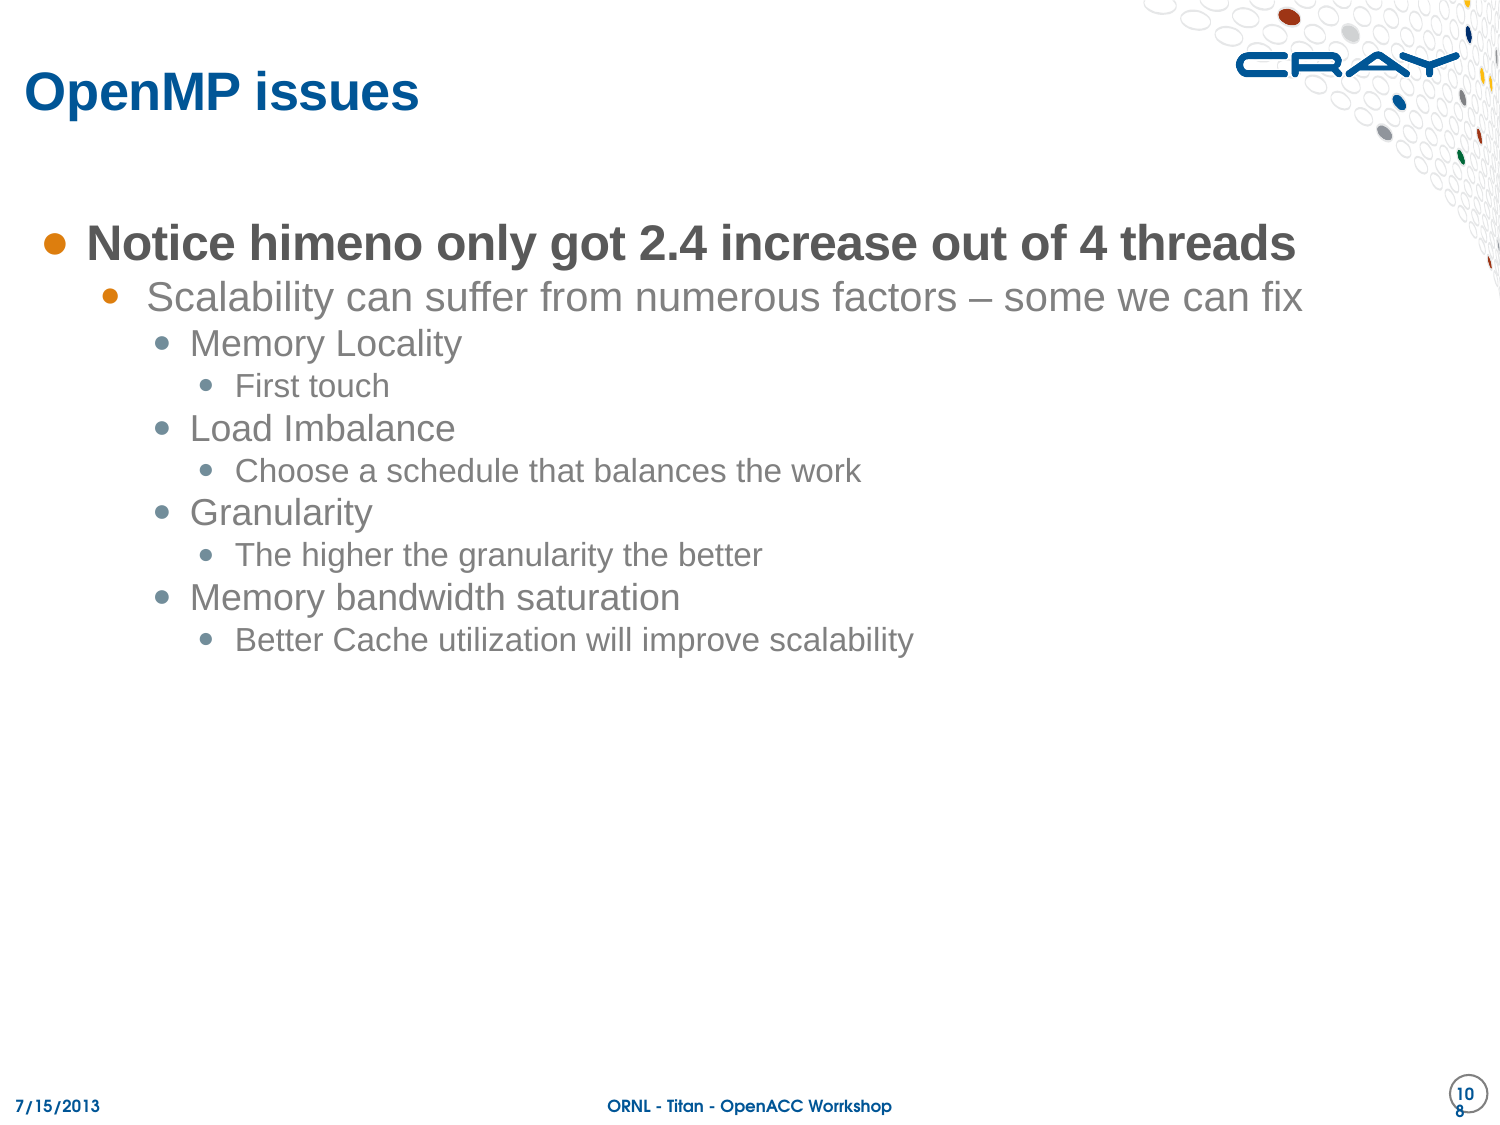

# OpenMP issues
Notice himeno only got 2.4 increase out of 4 threads
Scalability can suffer from numerous factors – some we can fix
Memory Locality
First touch
Load Imbalance
Choose a schedule that balances the work
Granularity
The higher the granularity the better
Memory bandwidth saturation
Better Cache utilization will improve scalability

108
7/15/2013
ORNL - Titan - OpenACC Worrkshop